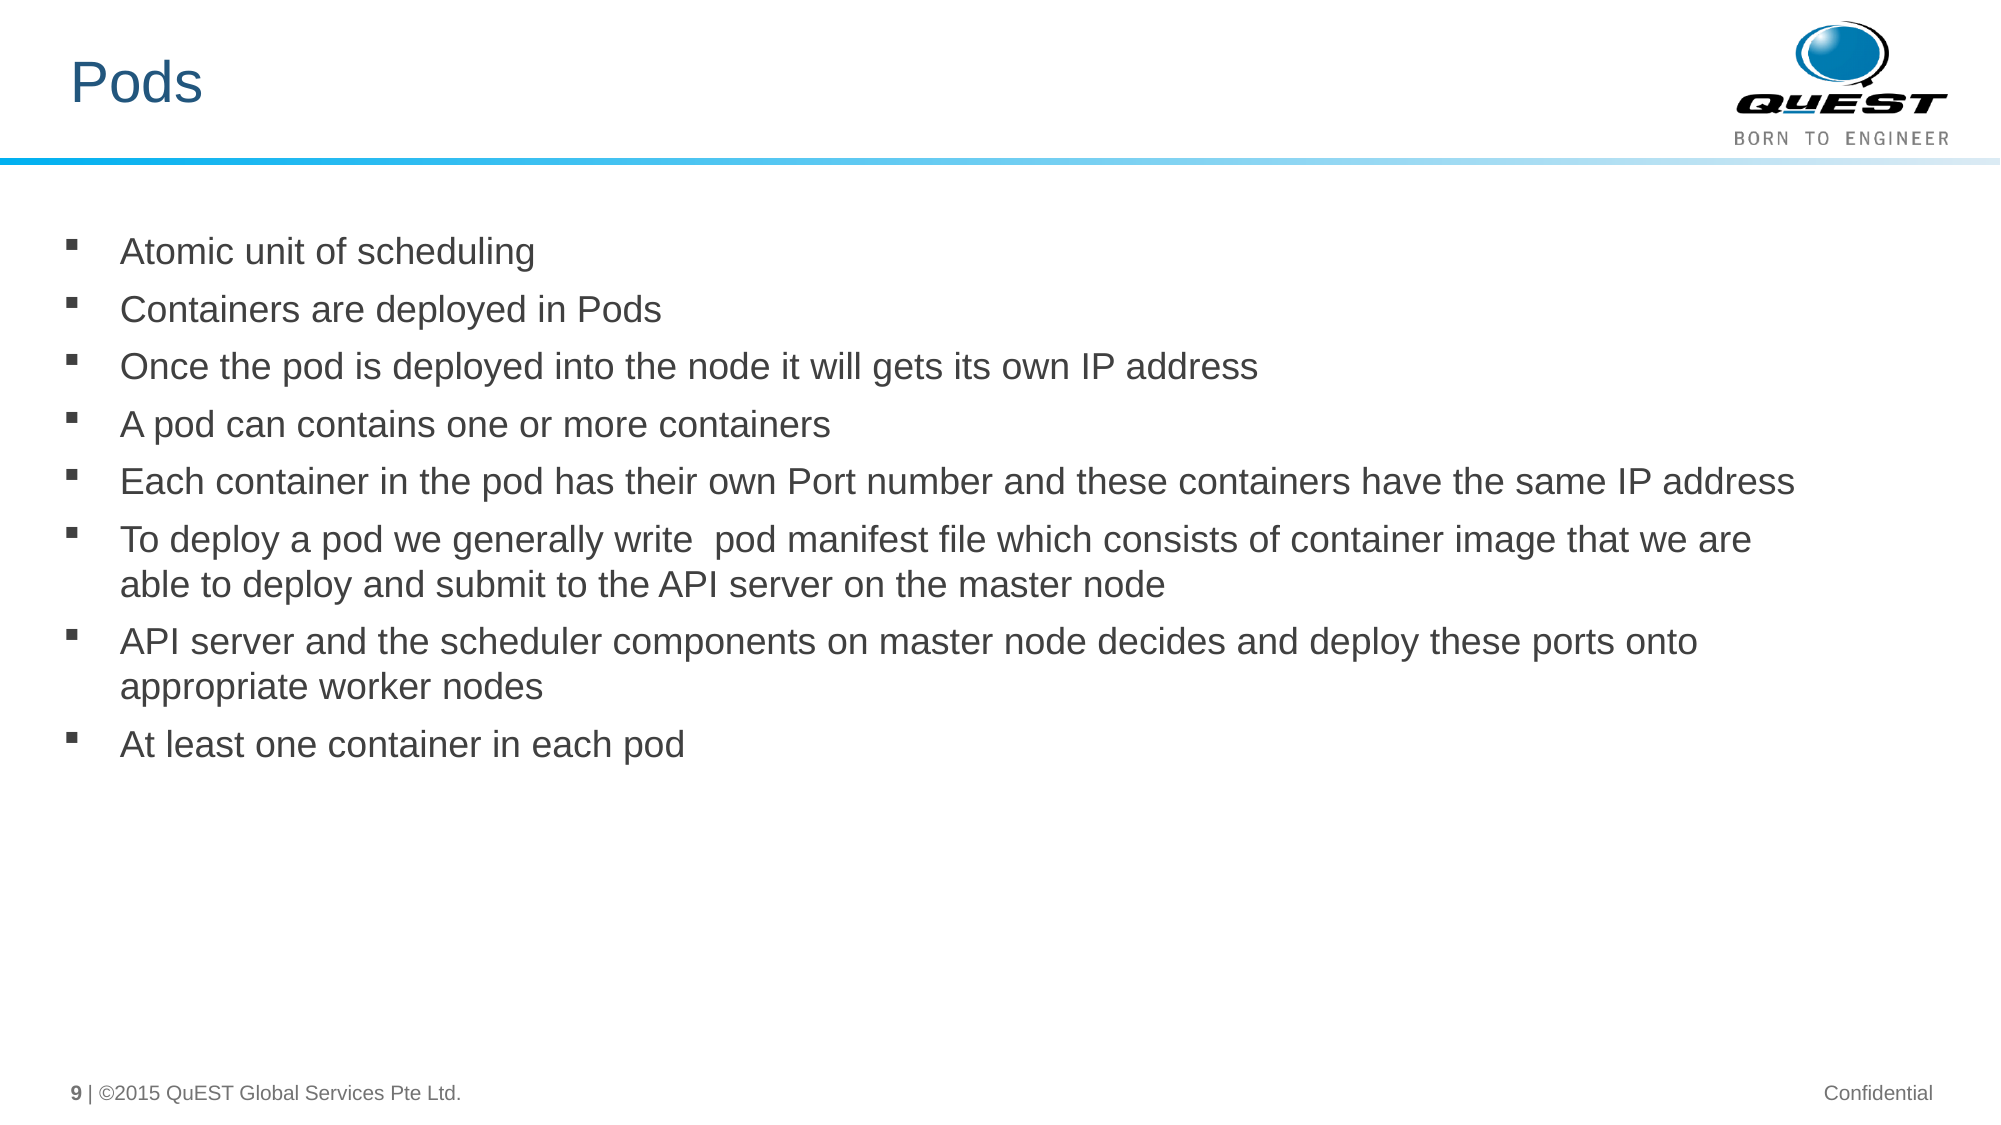

# Pods
Atomic unit of scheduling
Containers are deployed in Pods
Once the pod is deployed into the node it will gets its own IP address
A pod can contains one or more containers
Each container in the pod has their own Port number and these containers have the same IP address
To deploy a pod we generally write  pod manifest file which consists of container image that we are able to deploy and submit to the API server on the master node
API server and the scheduler components on master node decides and deploy these ports onto appropriate worker nodes
At least one container in each pod